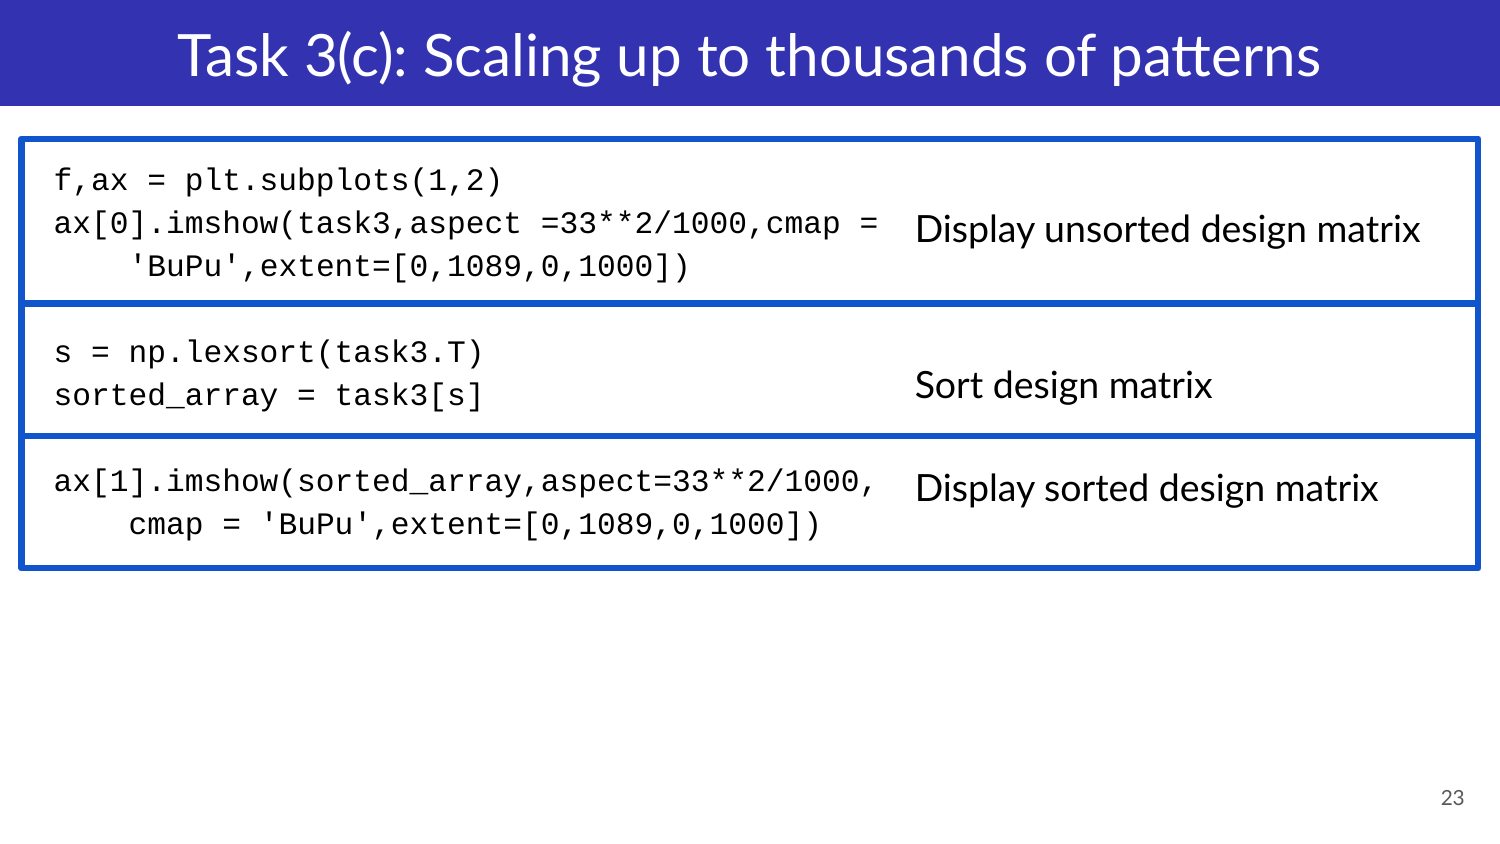

# Task 3(c): Scaling up to thousands of patterns

f,ax = plt.subplots(1,2)
ax[0].imshow(task3,aspect =33**2/1000,cmap =
'BuPu',extent=[0,1089,0,1000])

s = np.lexsort(task3.T)
sorted_array = task3[s]

ax[1].imshow(sorted_array,aspect=33**2/1000,
cmap = 'BuPu',extent=[0,1089,0,1000])

Display unsorted design matrix

Sort design matrix

Display sorted design matrix

23